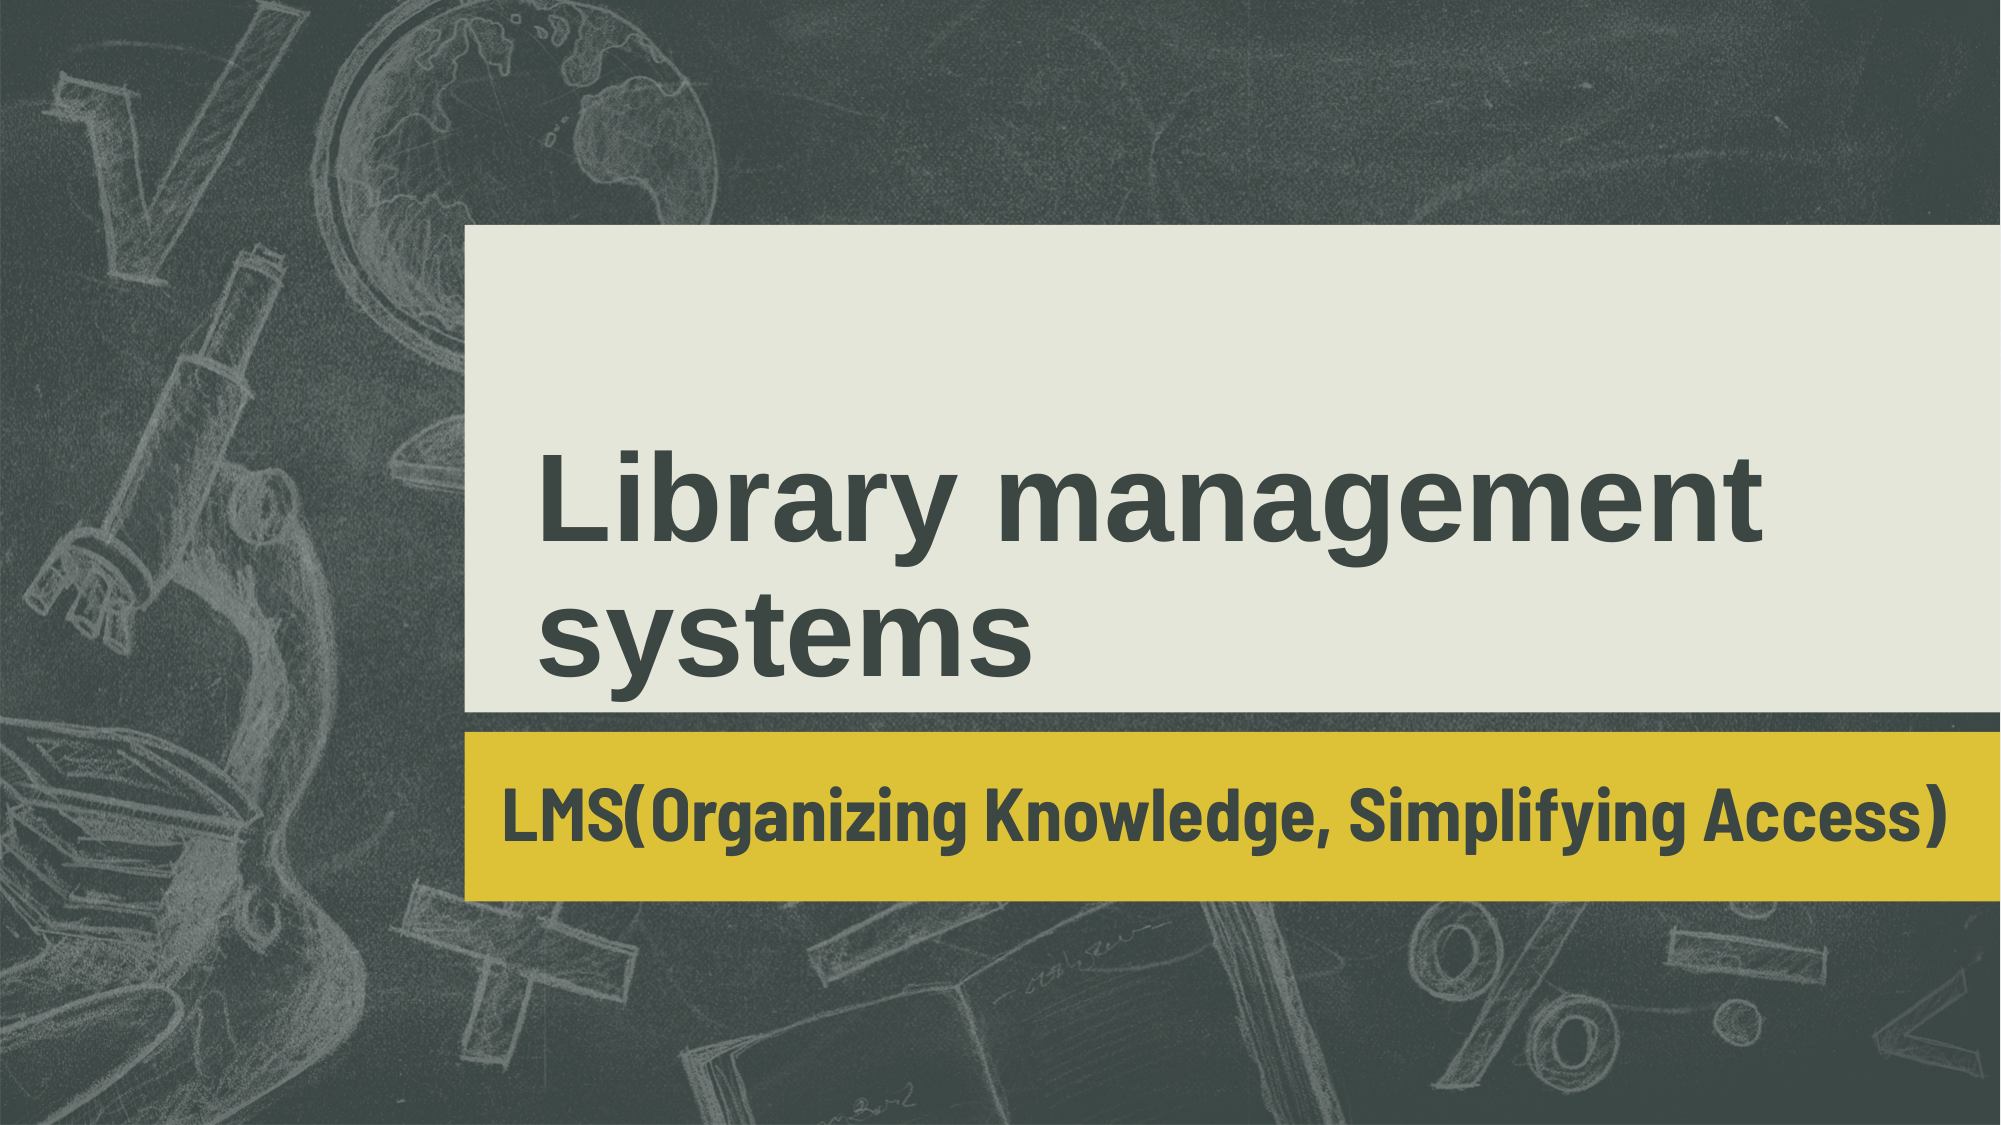

# Library management systems
LMS(Organizing Knowledge, Simplifying Access)